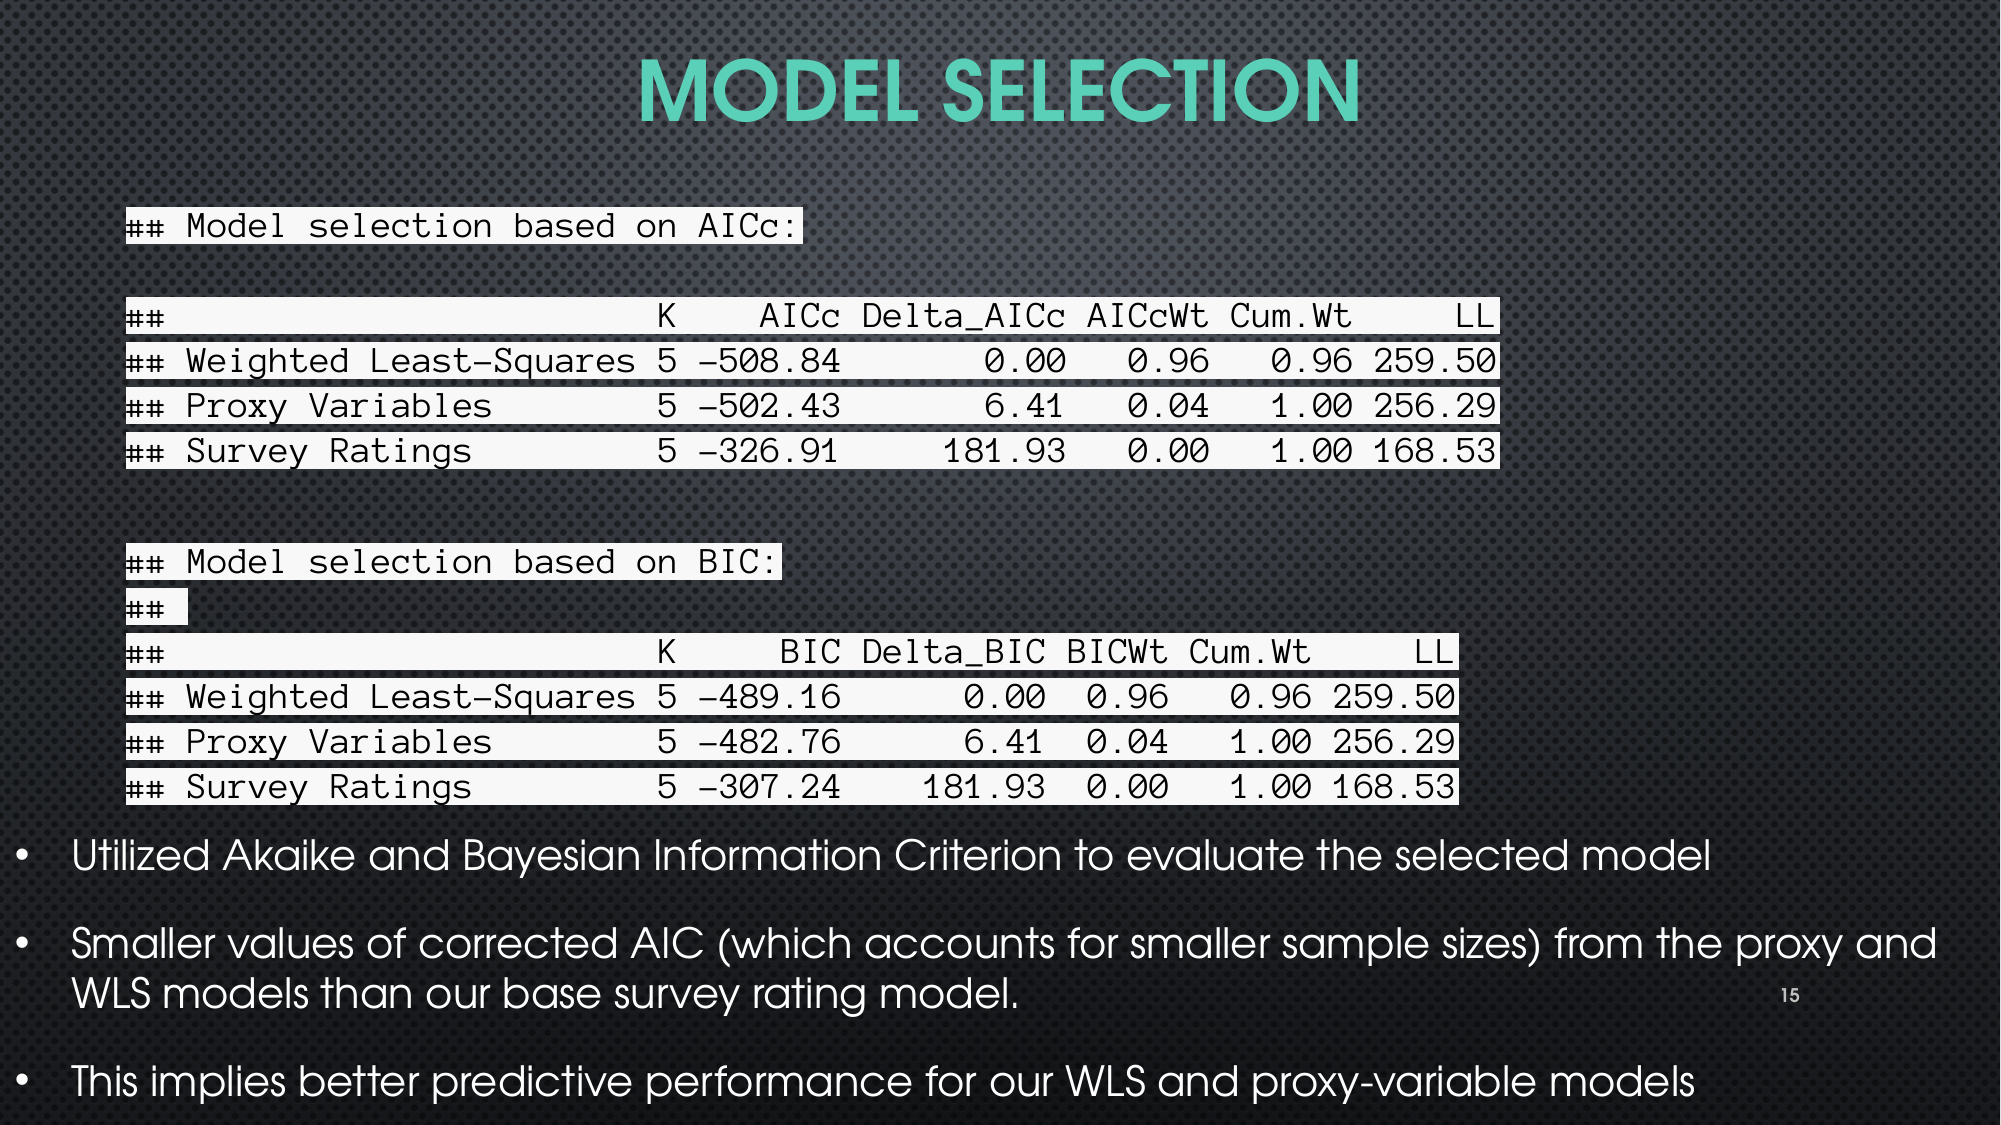

# Model selection
## Model selection based on AICc:
##                        K    AICc Delta_AICc AICcWt Cum.Wt     LL
## Weighted Least-Squares 5 -508.84       0.00   0.96   0.96 259.50
## Proxy Variables        5 -502.43       6.41   0.04   1.00 256.29
## Survey Ratings         5 -326.91     181.93   0.00   1.00 168.53
## Model selection based on BIC:
##
##                        K     BIC Delta_BIC BICWt Cum.Wt     LL
## Weighted Least-Squares 5 -489.16      0.00  0.96   0.96 259.50
## Proxy Variables        5 -482.76      6.41  0.04   1.00 256.29
## Survey Ratings         5 -307.24    181.93  0.00   1.00 168.53
Utilized Akaike and Bayesian Information Criterion to evaluate the selected model
Smaller values of corrected AIC (which accounts for smaller sample sizes) from the proxy and WLS models than our base survey rating model.
This implies better predictive performance for our WLS and proxy-variable models
15